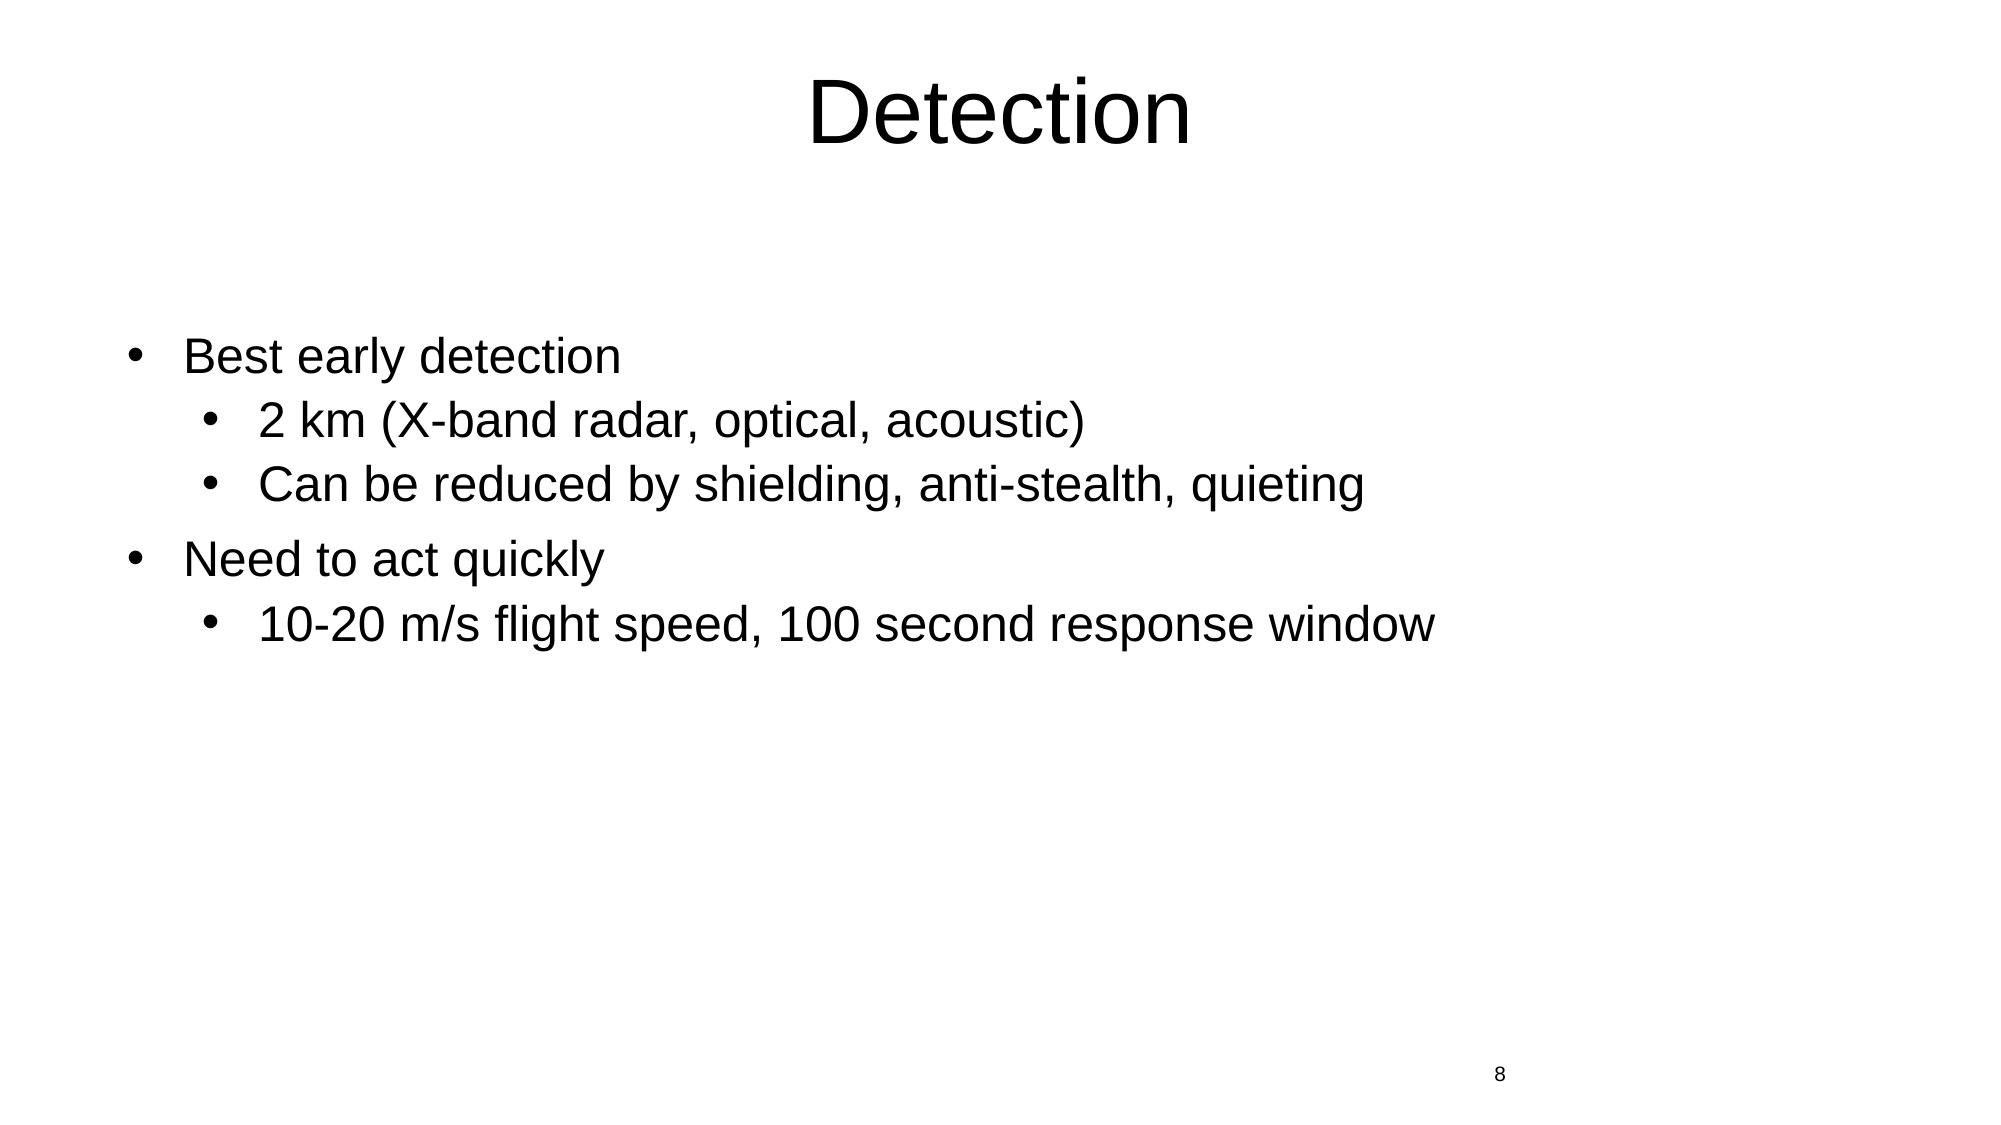

# Detection
Best early detection
2 km (X-band radar, optical, acoustic)
Can be reduced by shielding, anti-stealth, quieting
Need to act quickly
10-20 m/s flight speed, 100 second response window

8